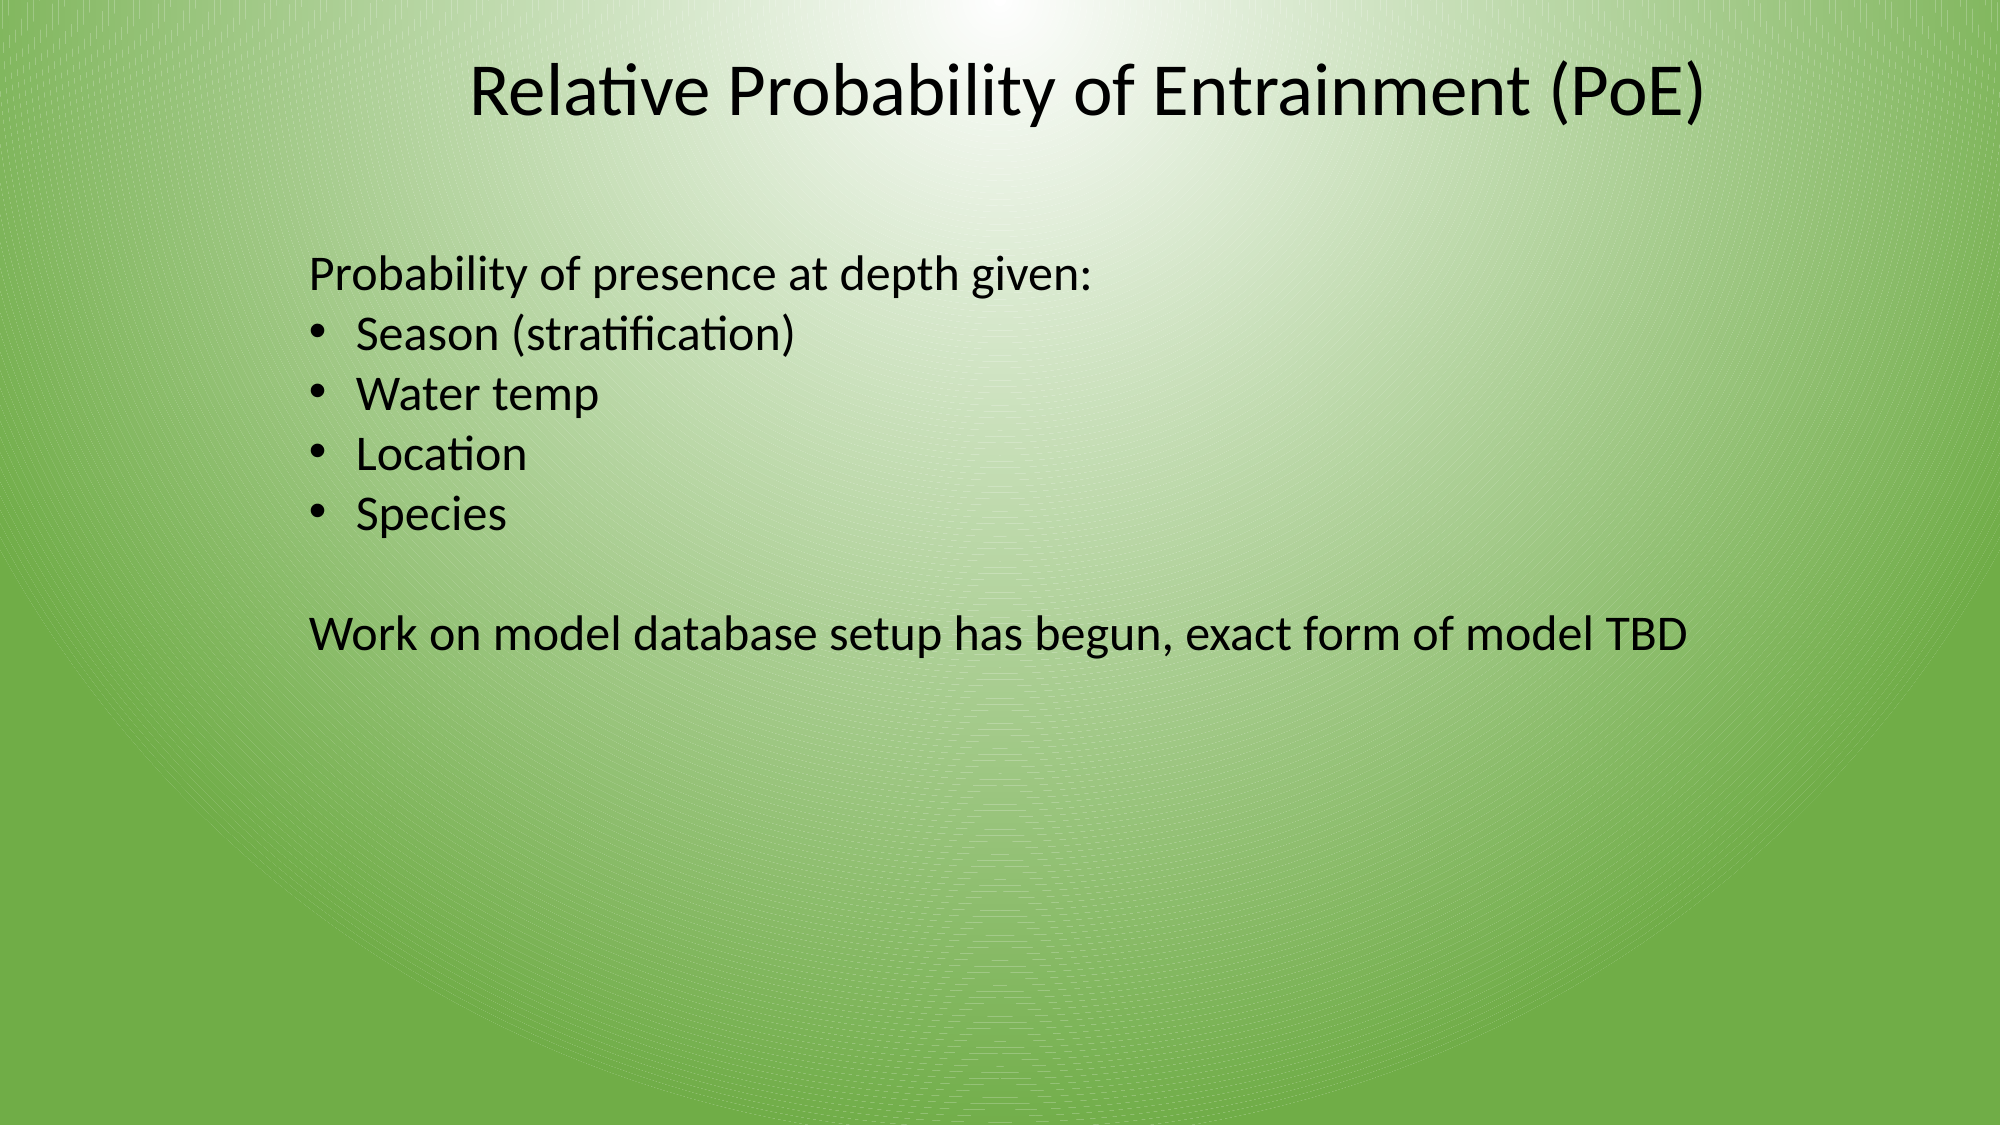

Relative Probability of Entrainment (PoE)
Probability of presence at depth given:
Season (stratification)
Water temp
Location
Species

Work on model database setup has begun, exact form of model TBD